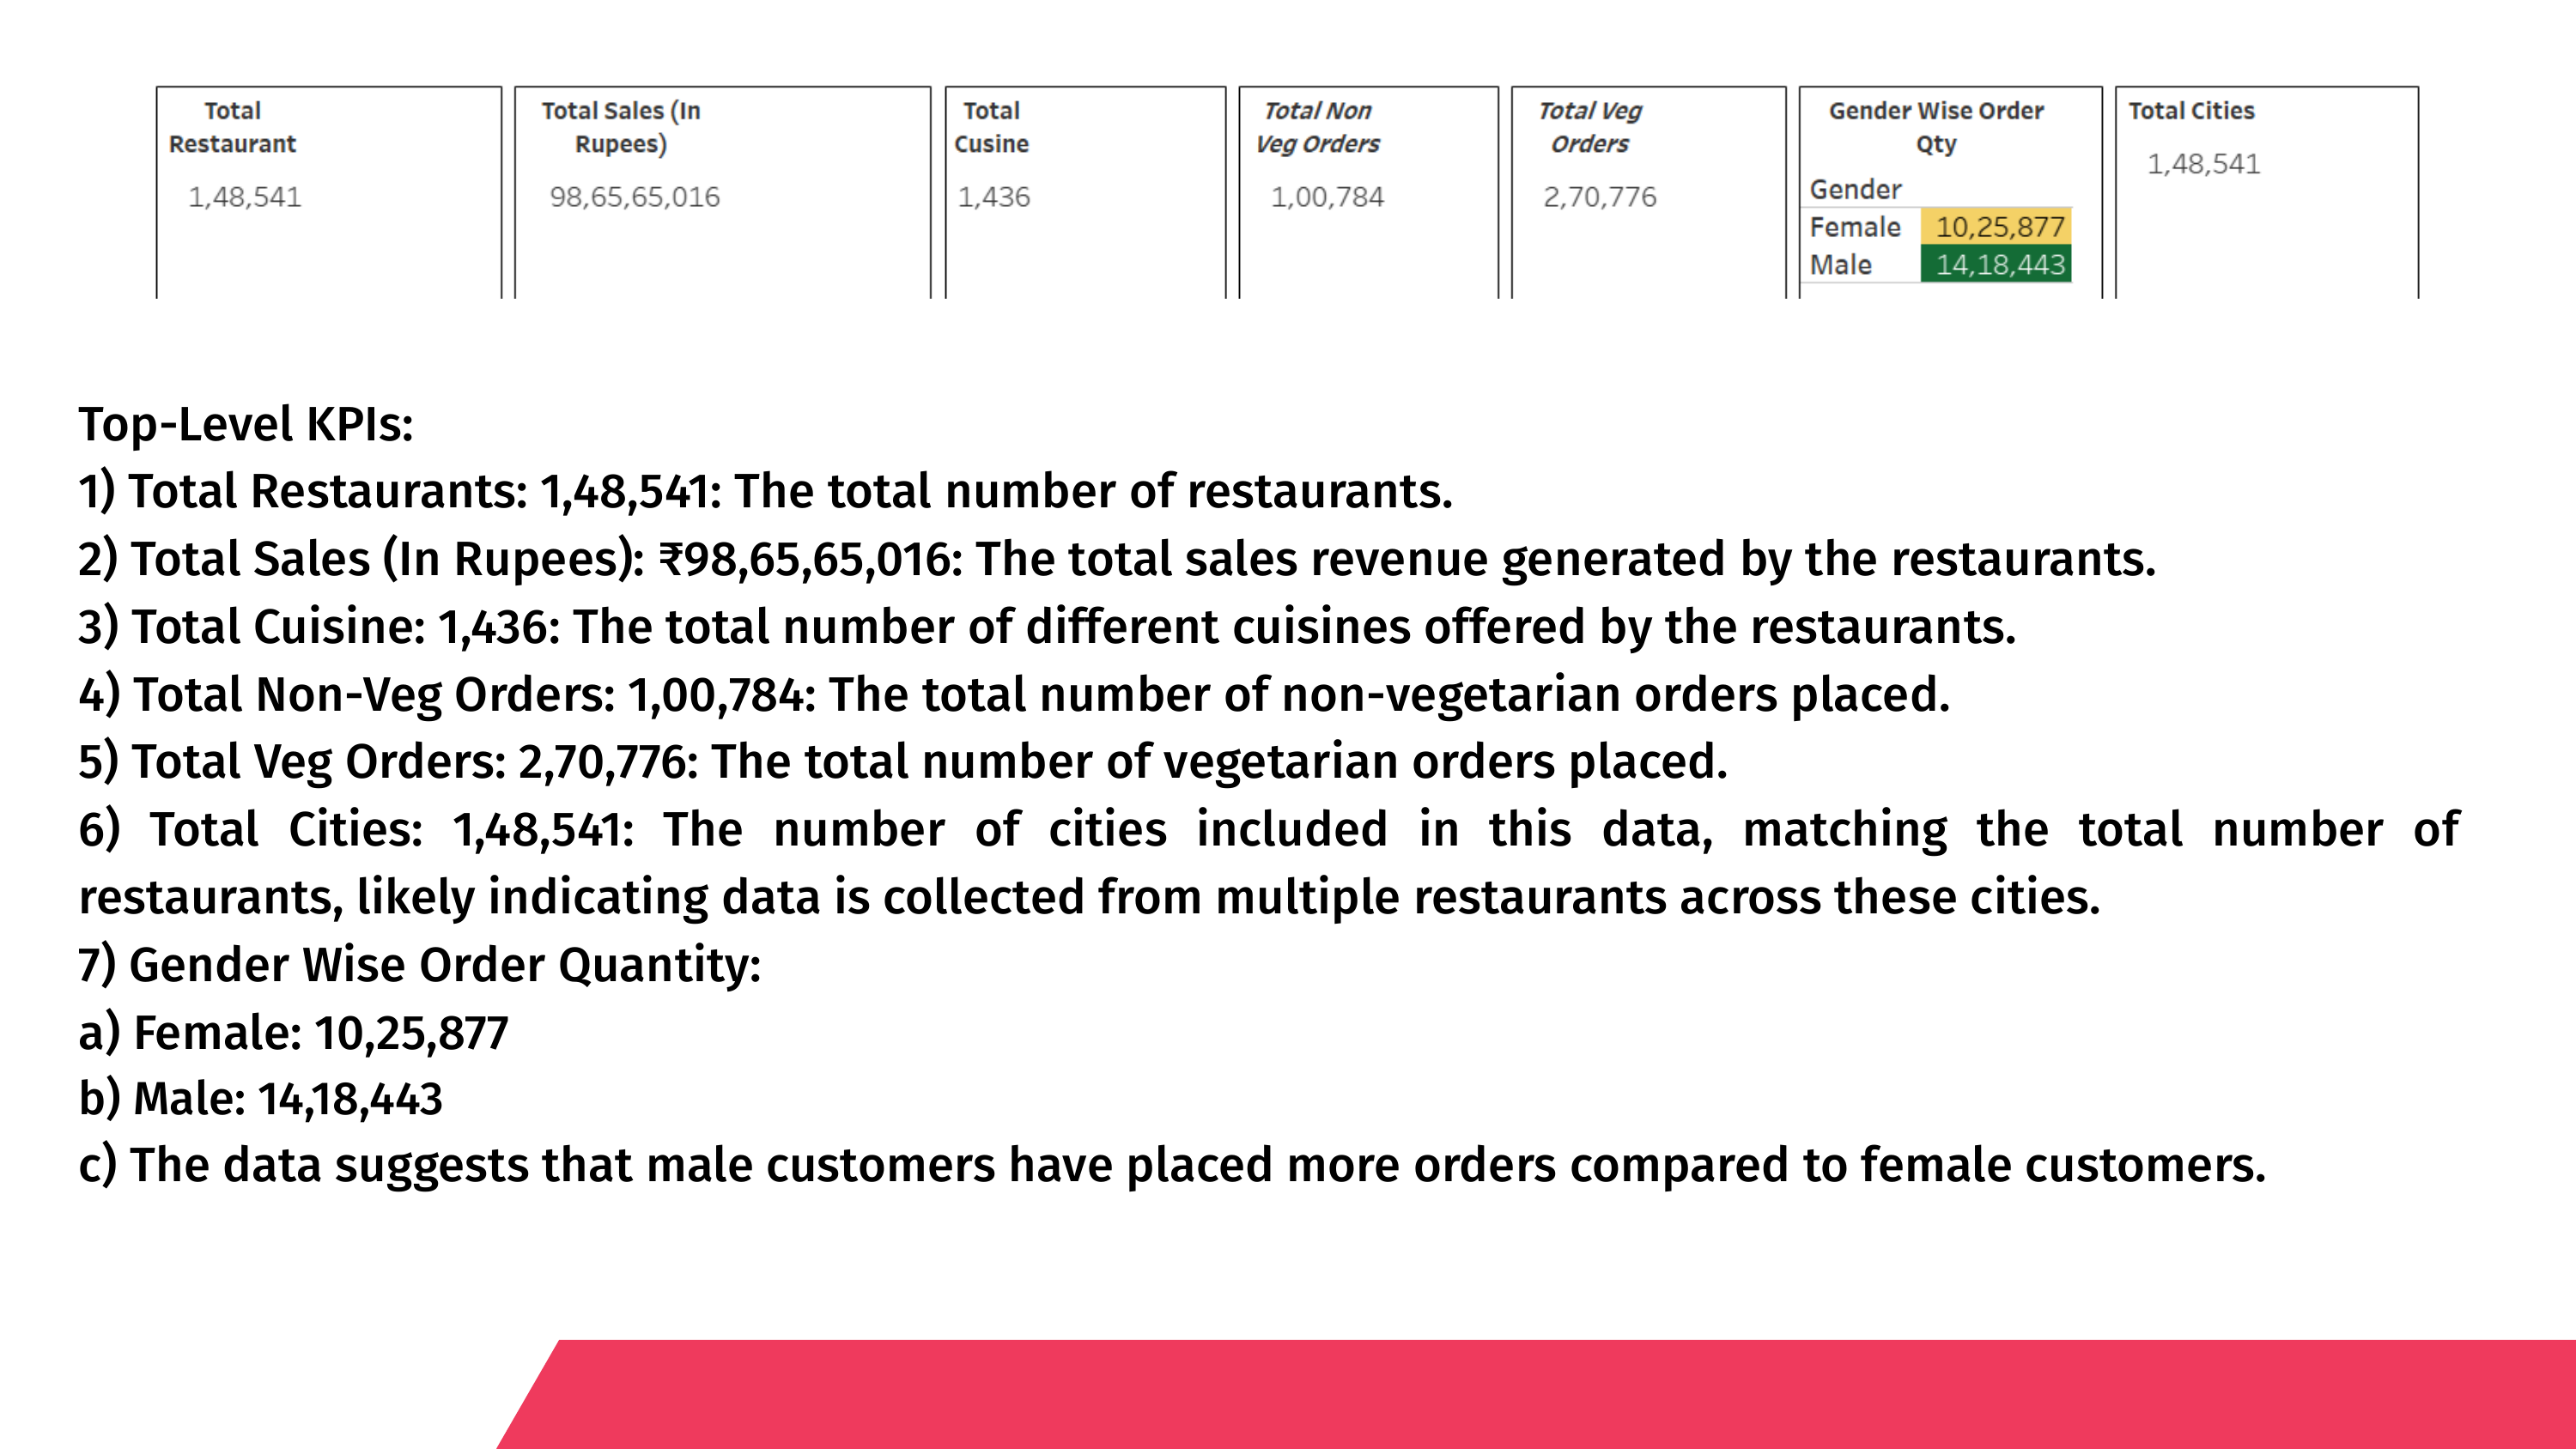

Top-Level KPIs:
1) Total Restaurants: 1,48,541: The total number of restaurants.
2) Total Sales (In Rupees): ₹98,65,65,016: The total sales revenue generated by the restaurants.
3) Total Cuisine: 1,436: The total number of different cuisines offered by the restaurants.
4) Total Non-Veg Orders: 1,00,784: The total number of non-vegetarian orders placed.
5) Total Veg Orders: 2,70,776: The total number of vegetarian orders placed.
6) Total Cities: 1,48,541: The number of cities included in this data, matching the total number of restaurants, likely indicating data is collected from multiple restaurants across these cities.
7) Gender Wise Order Quantity:
a) Female: 10,25,877
b) Male: 14,18,443
c) The data suggests that male customers have placed more orders compared to female customers.